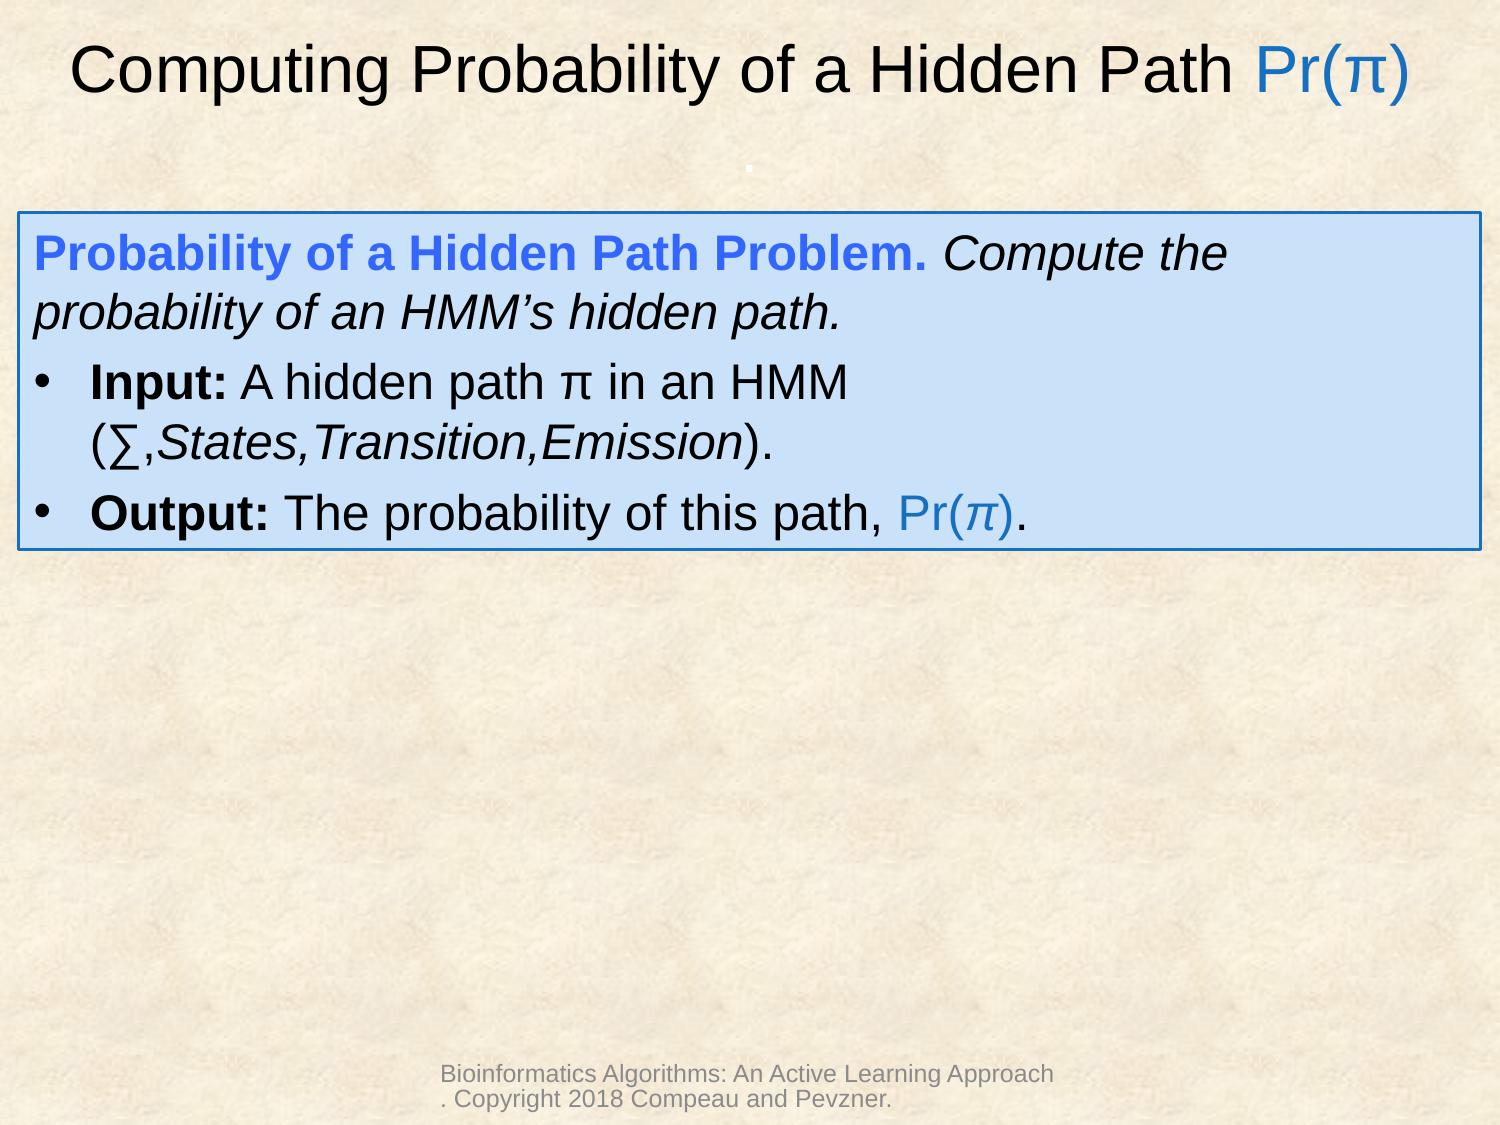

# Computing Probability of a Hidden Path Pr(π) .
Probability of a Hidden Path Problem. Compute the probability of an HMM’s hidden path.
Input: A hidden path π in an HMM (∑,States,Transition,Emission).
Output: The probability of this path, Pr(π).
Bioinformatics Algorithms: An Active Learning Approach. Copyright 2018 Compeau and Pevzner.